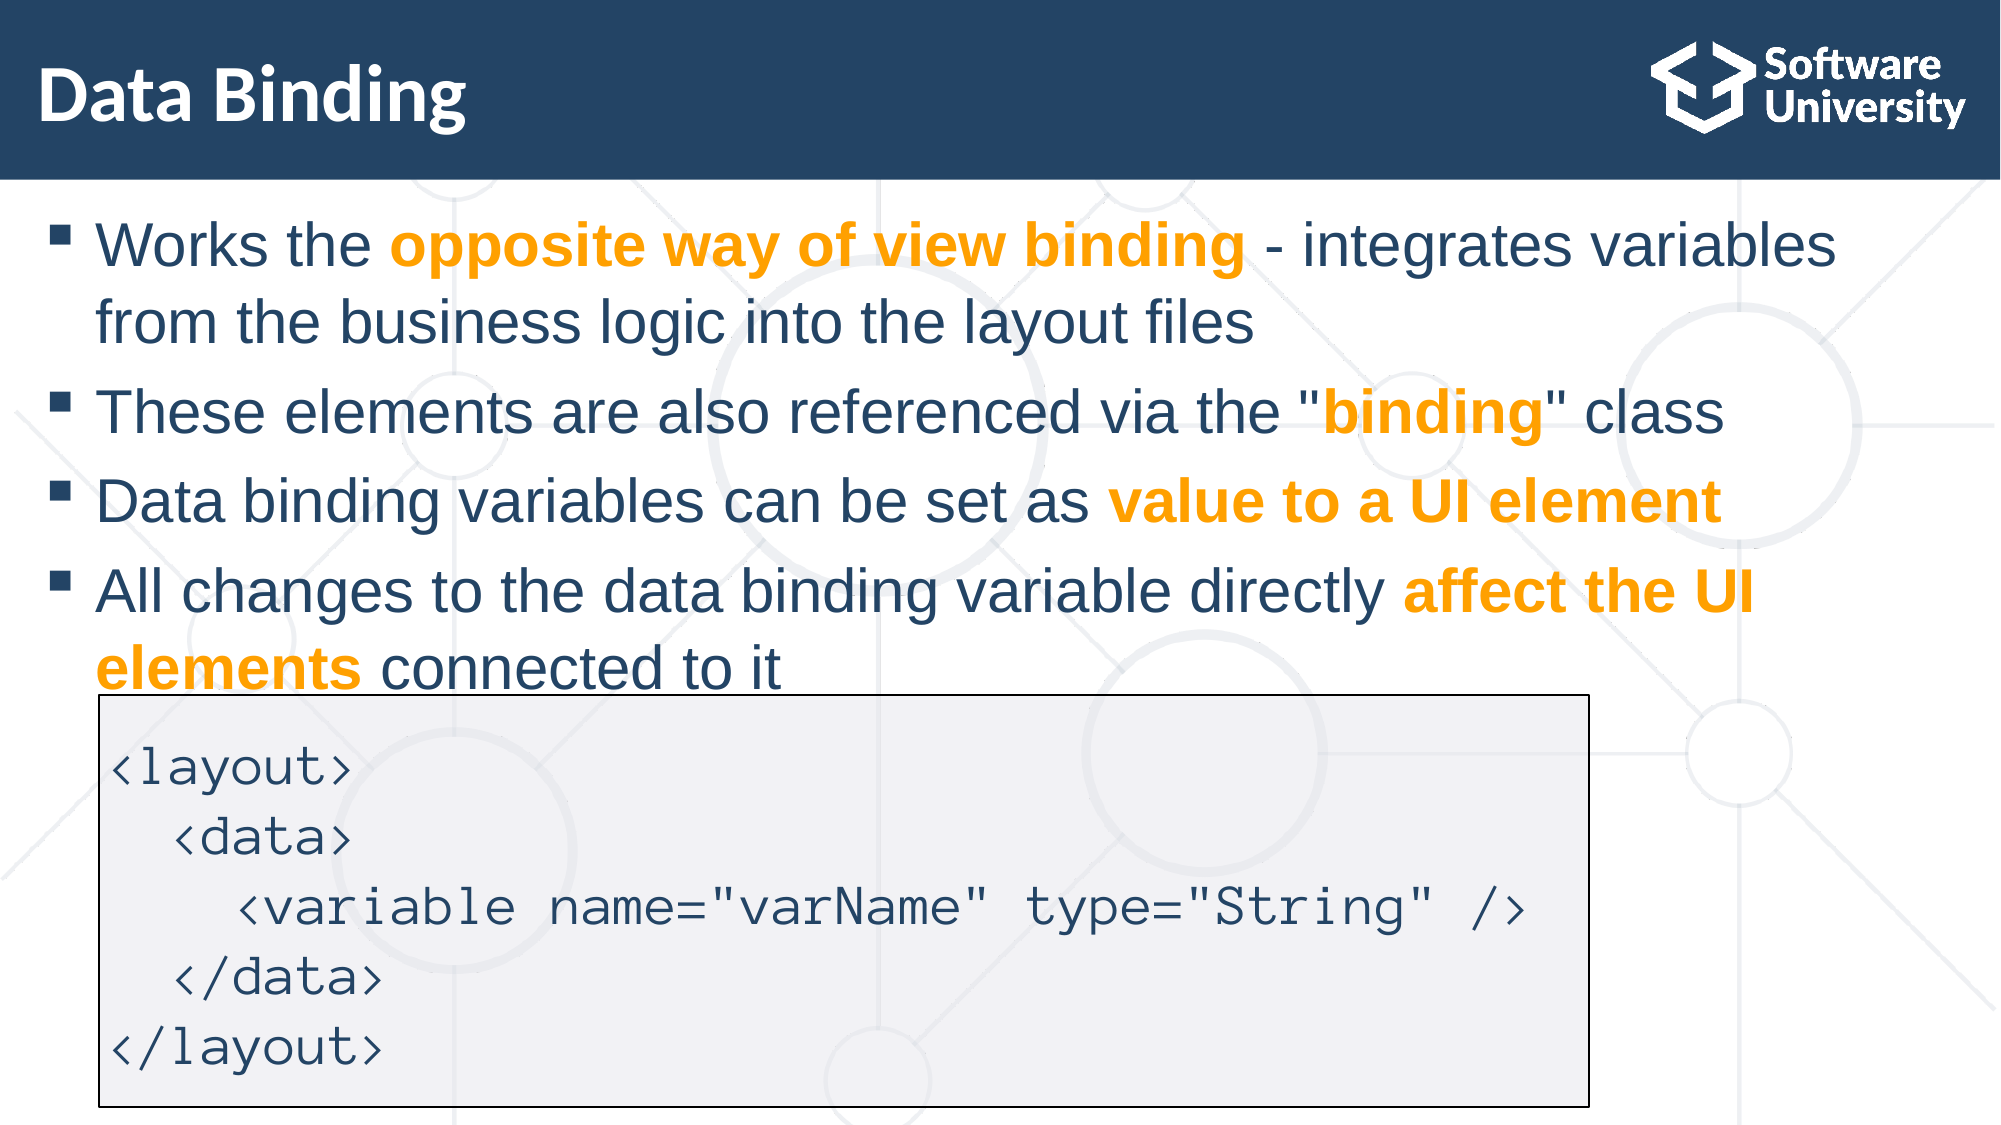

# Data Binding
Works the opposite way of view binding - integrates variables from the business logic into the layout files
These elements are also referenced via the "binding" class
Data binding variables can be set as value to a UI element
All changes to the data binding variable directly affect the UI elements connected to it

<layout>
  <data>
    <variable name="varName" type="String" />
  </data>
</layout>